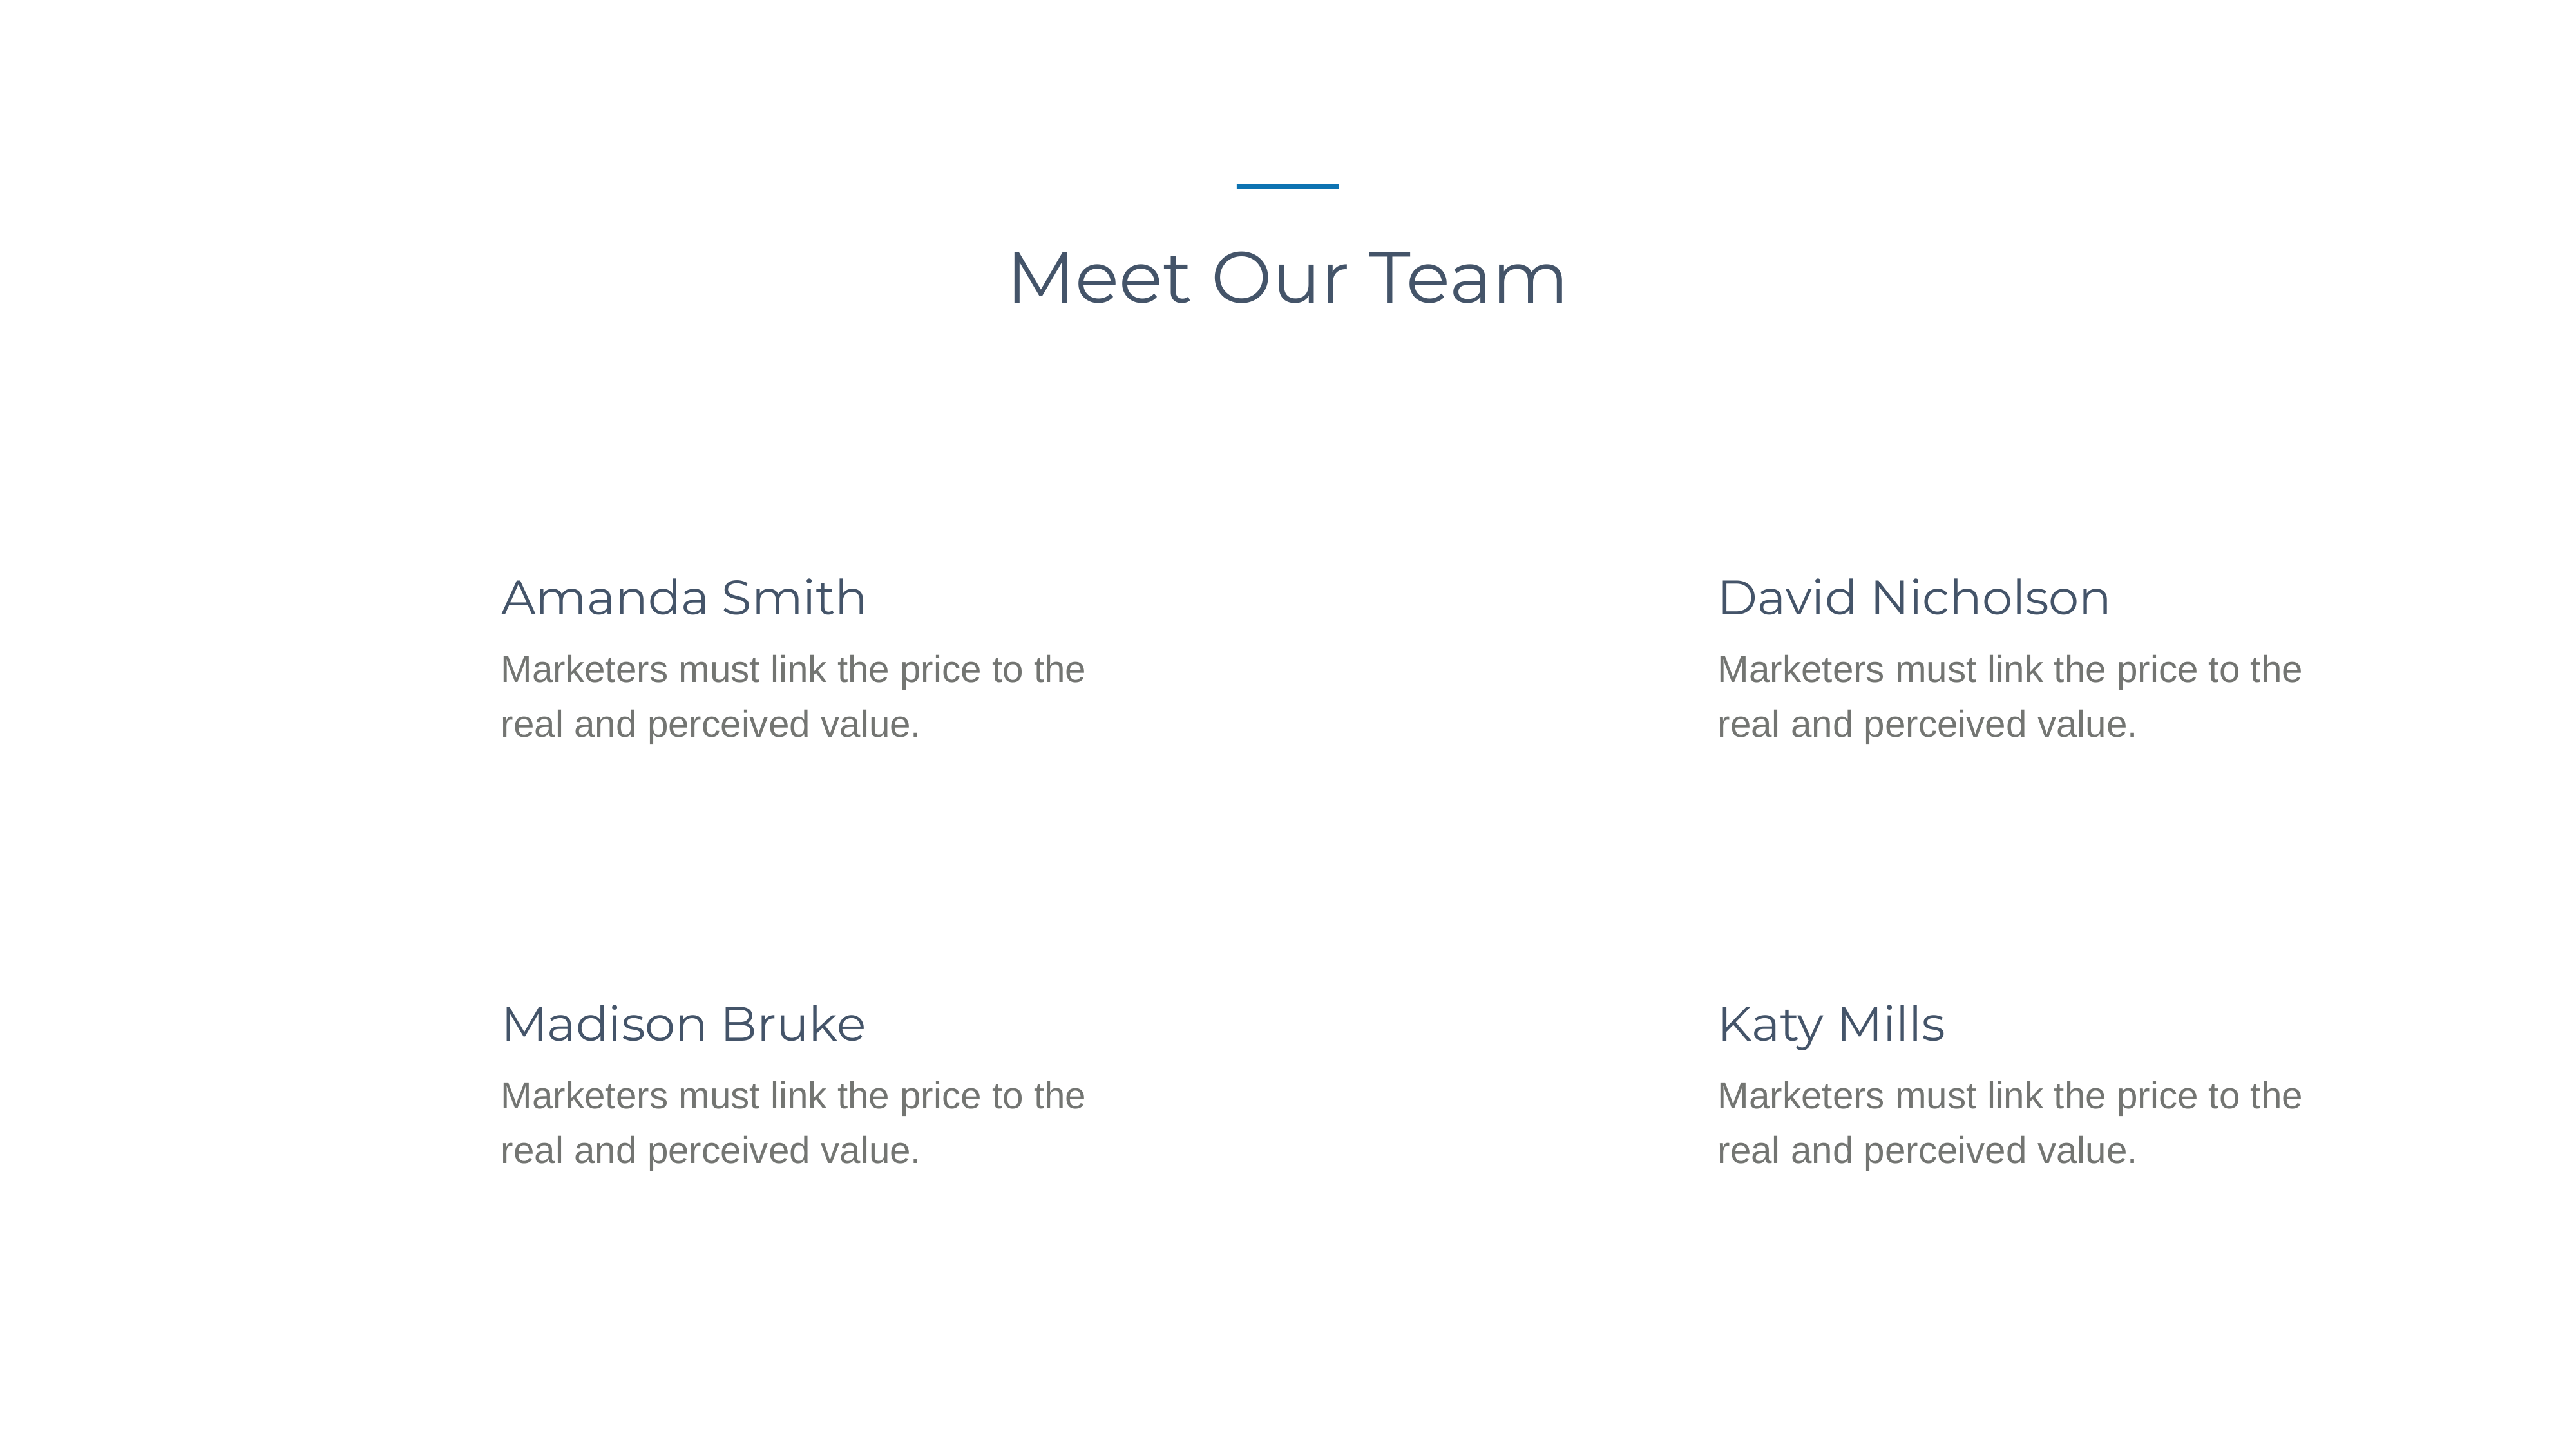

Meet Our Team

Amanda Smith
David Nicholson
Marketers must link the price to the real and perceived value.
Marketers must link the price to the real and perceived value.

Madison Bruke
Katy Mills
Marketers must link the price to the real and perceived value.
Marketers must link the price to the real and perceived value.